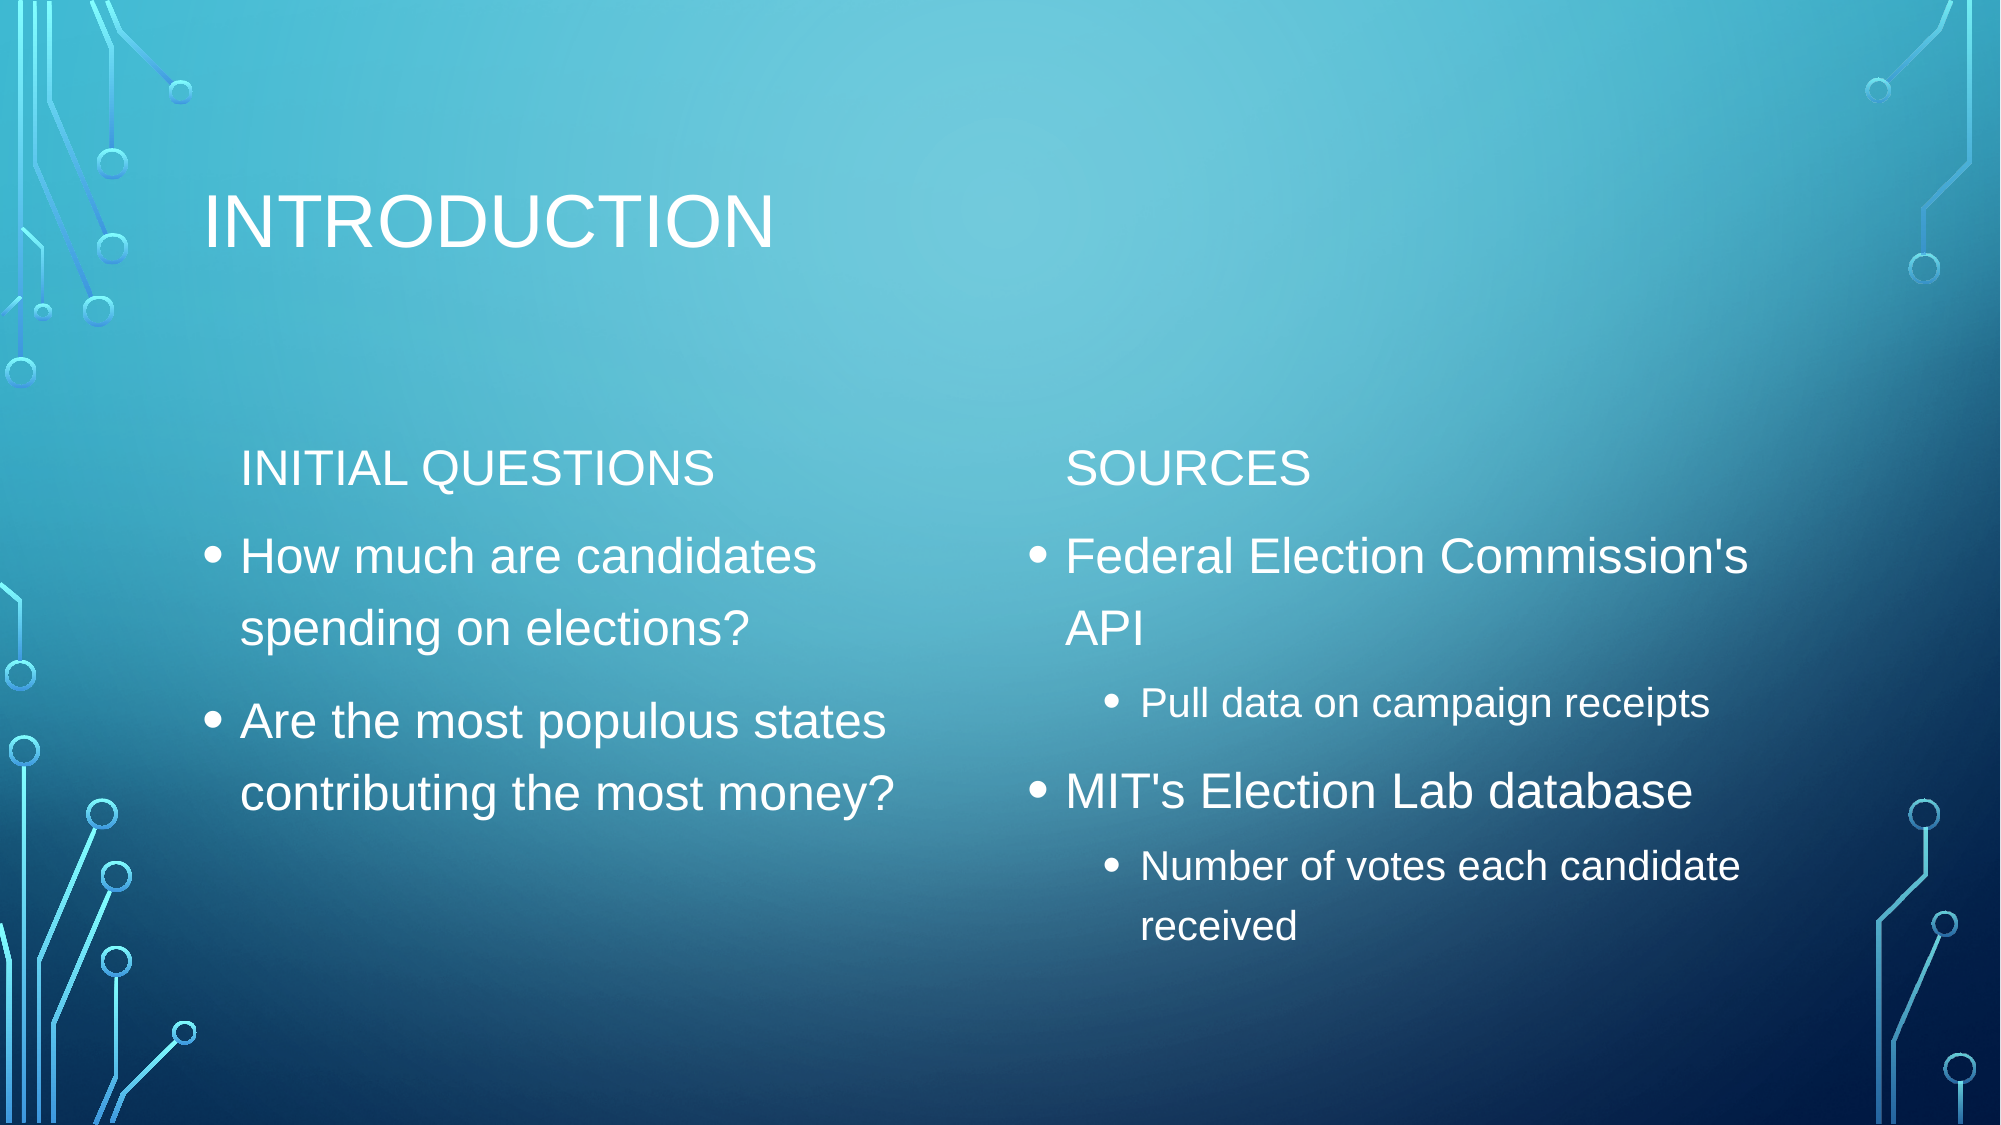

# introduction
sources
Initial questions
How much are candidates spending on elections?
Are the most populous states contributing the most money?

Federal Election Commission's API
Pull data on campaign receipts
MIT's Election Lab database
Number of votes each candidate received